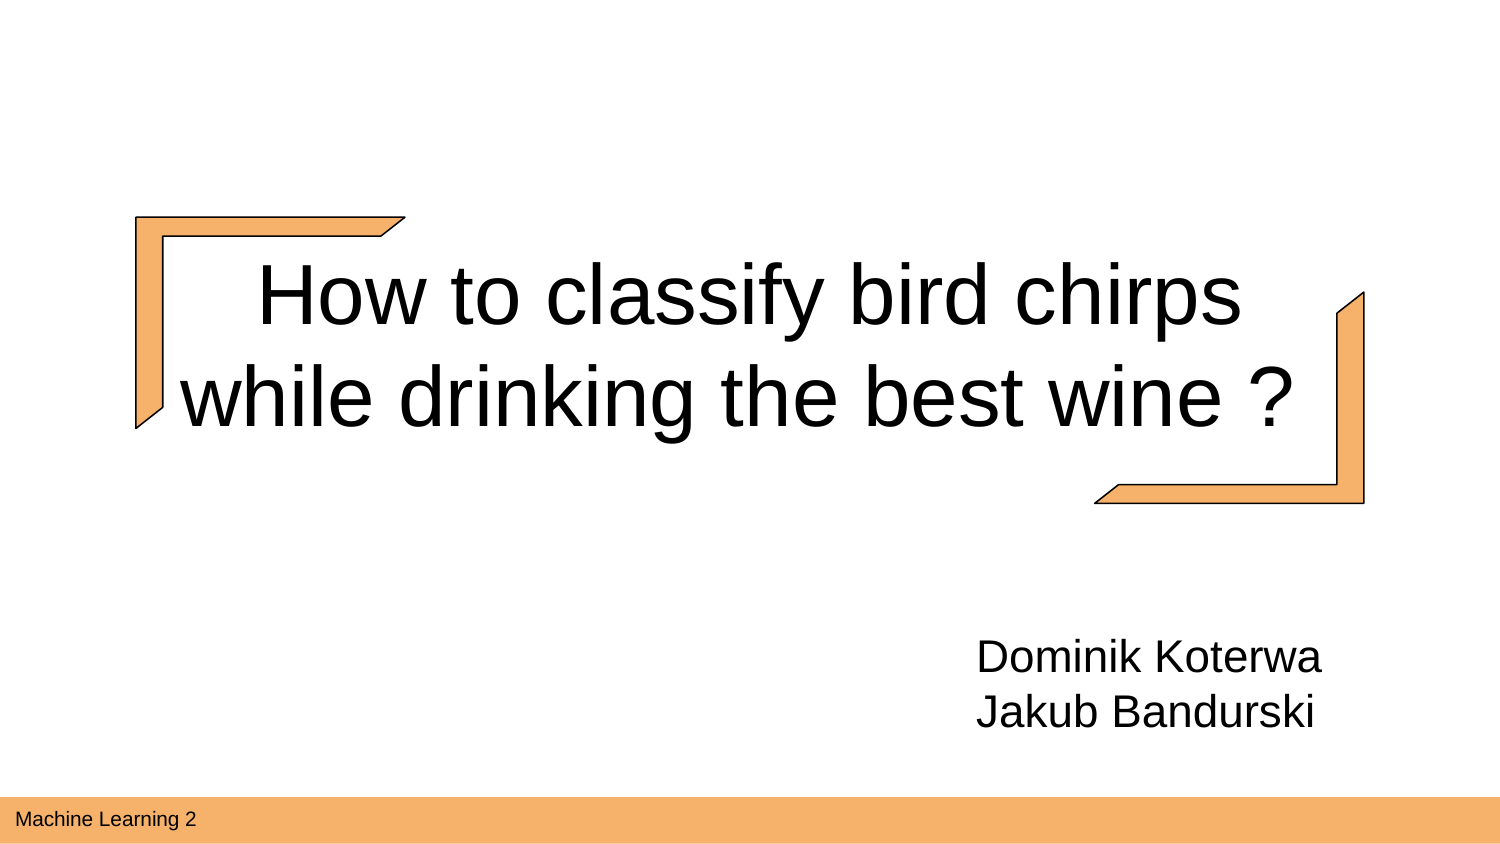

# How to classify bird chirps while drinking the best wine ?

Dominik Koterwa
Jakub Bandurski
Machine Learning 2